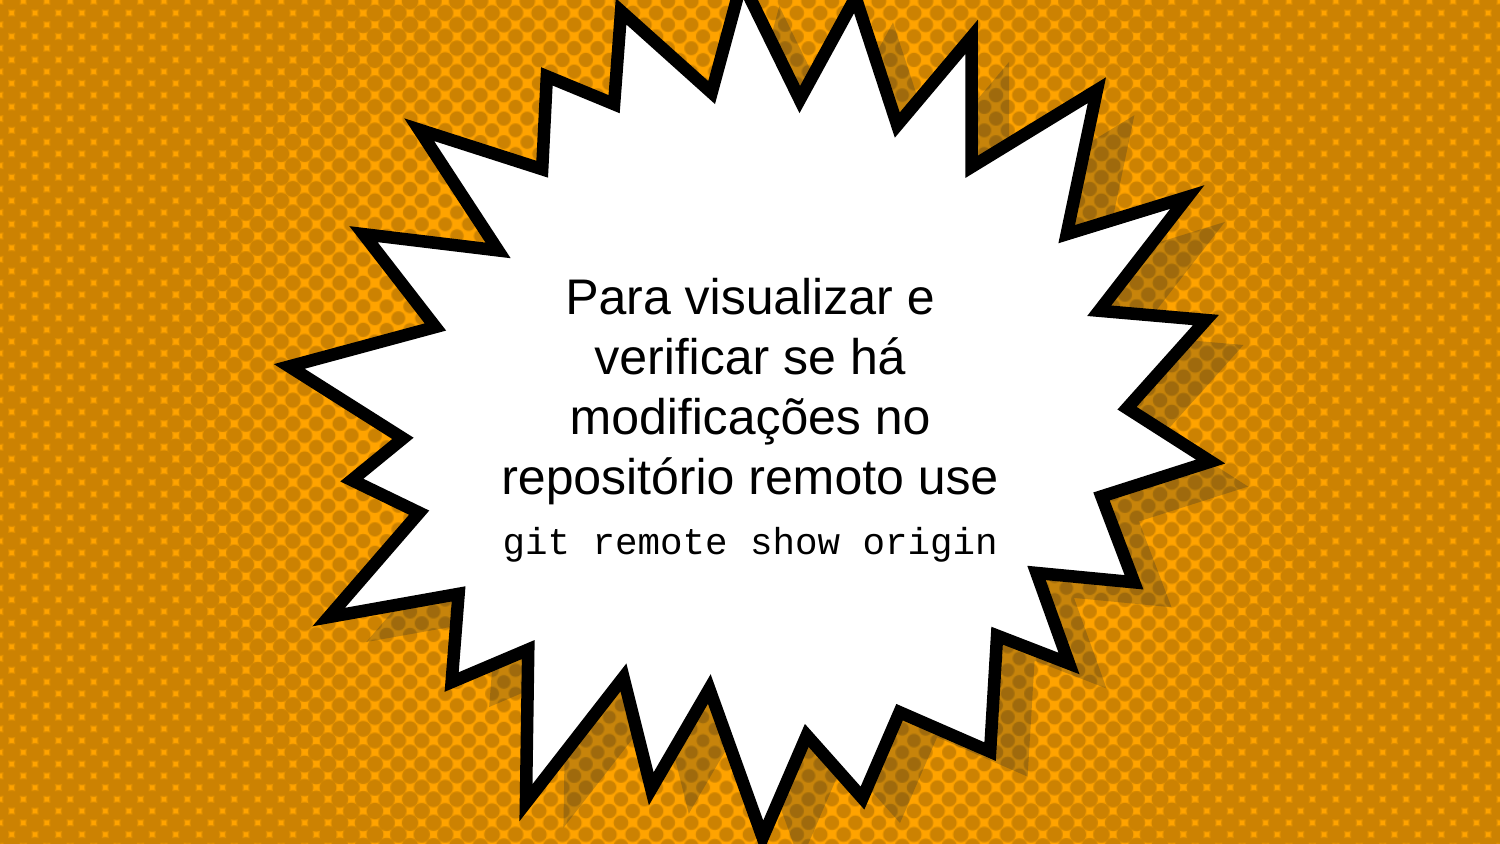

Para visualizar e verificar se há modificações no repositório remoto use
git remote show origin